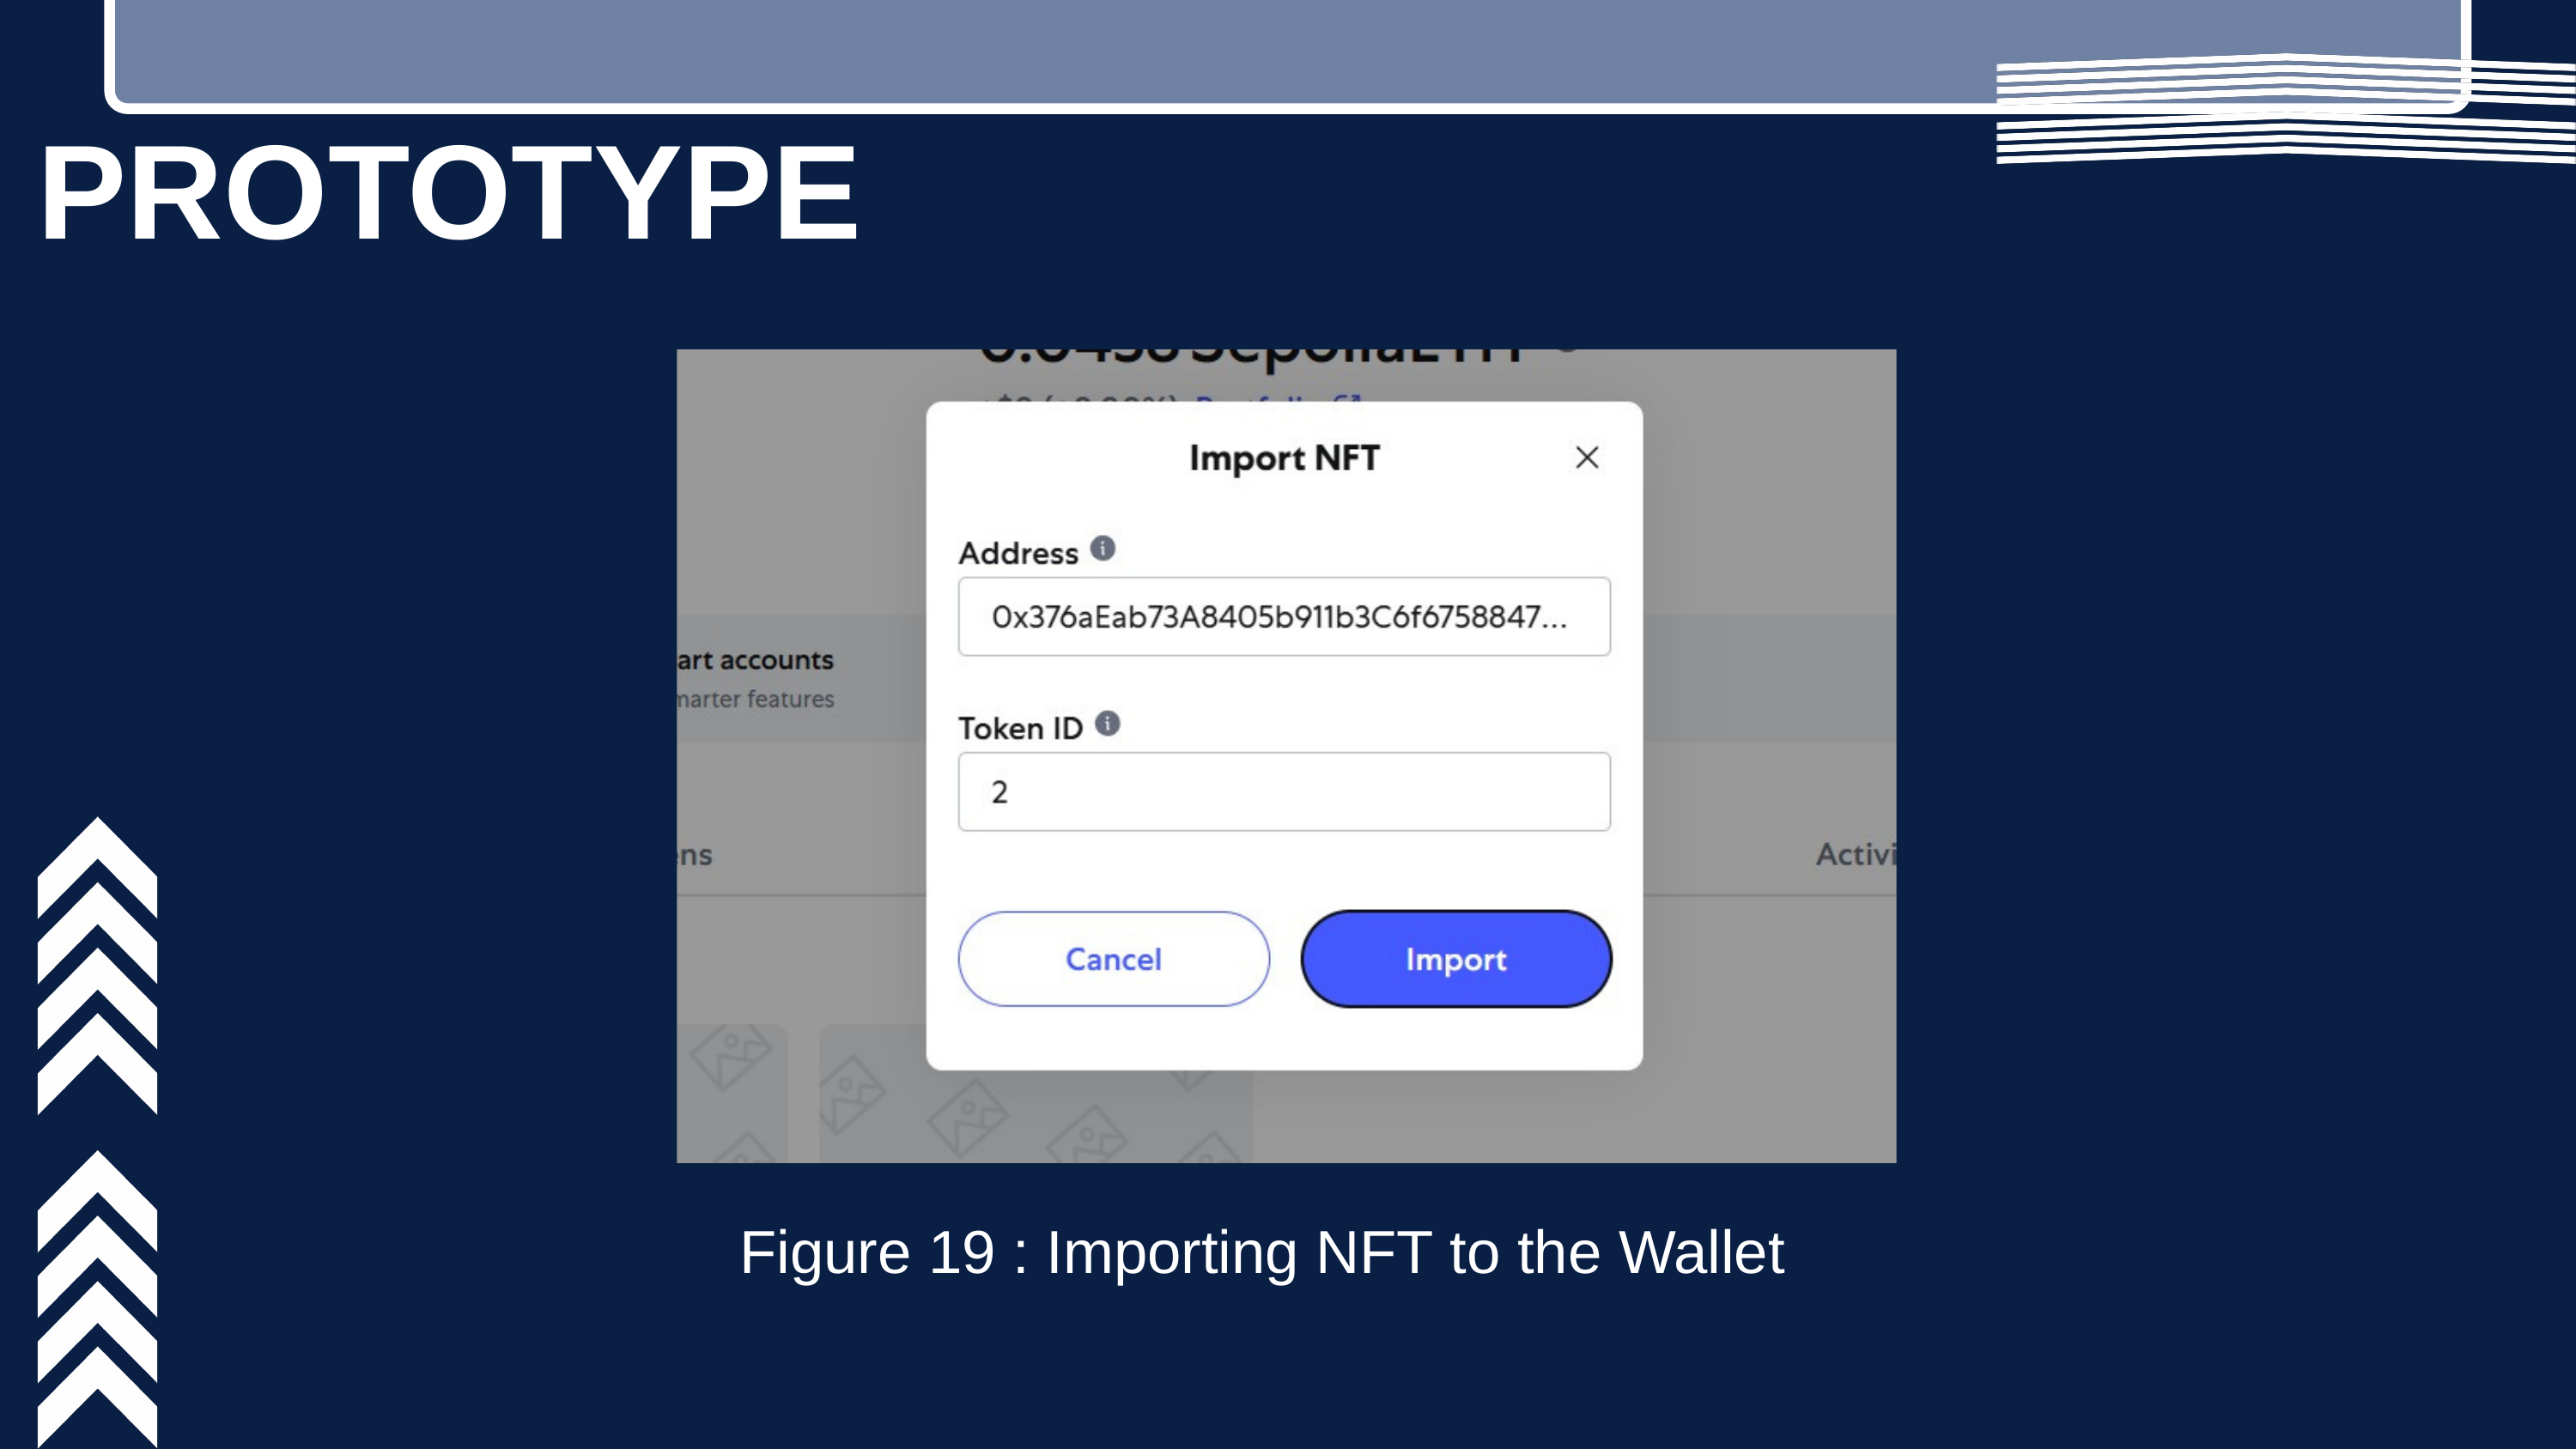

PROTOTYPE

Figure 19 : Importing NFT to the Wallet